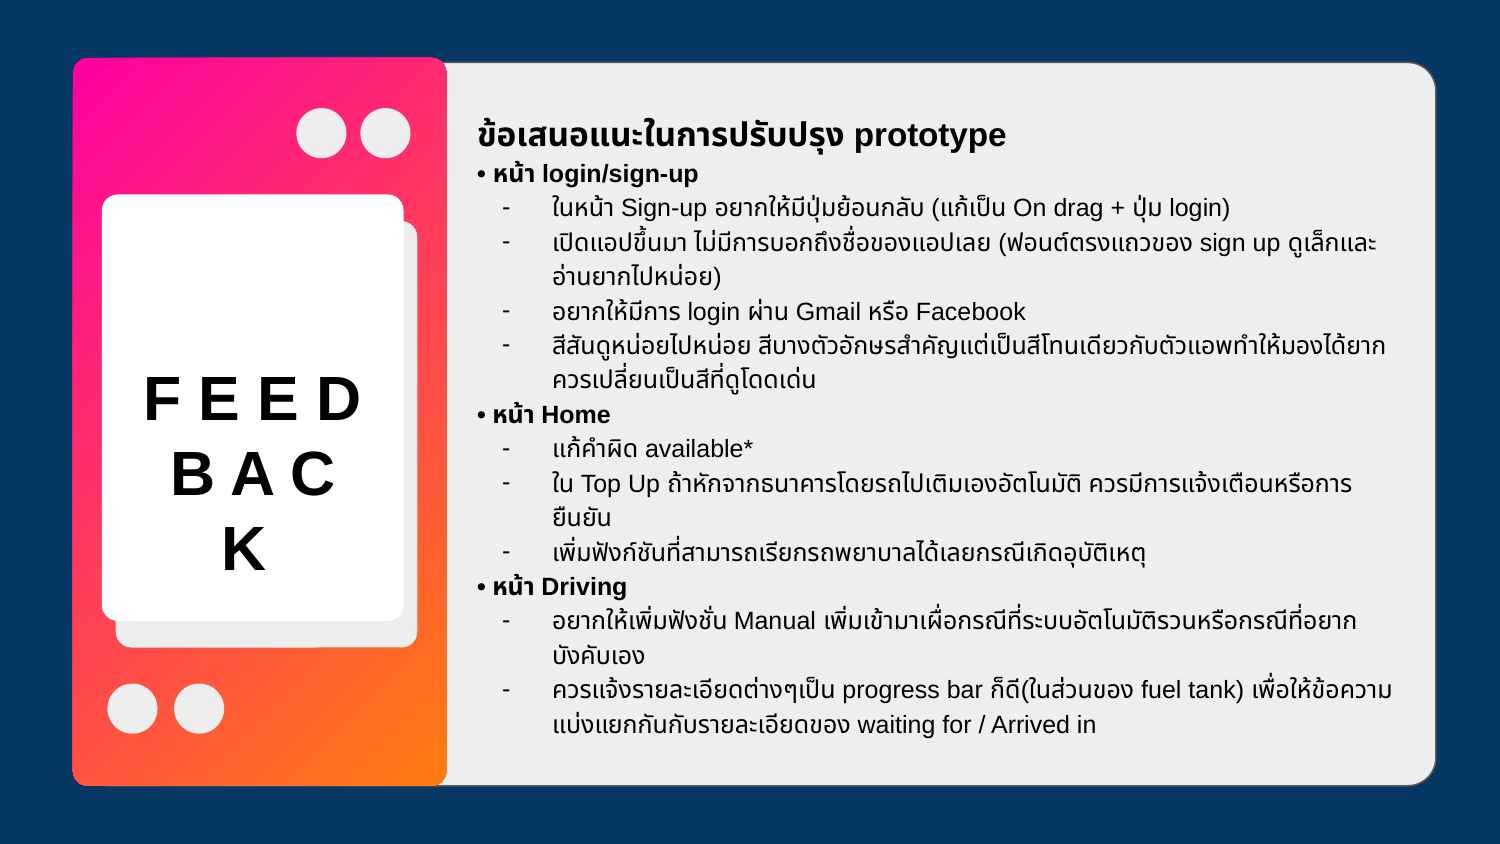

ข้อเสนอแนะในการปรับปรุง prototype
• หน้า login/sign-up
ในหน้า Sign-up อยากให้มีปุ่มย้อนกลับ (แก้เป็น On drag + ปุ่ม login)
เปิดแอปขึ้นมา ไม่มีการบอกถึงชื่อของแอปเลย (ฟอนต์ตรงแถวของ sign up ดูเล็กและอ่านยากไปหน่อย)
อยากให้มีการ login ผ่าน Gmail หรือ Facebook
สีสันดูหน่อยไปหน่อย สีบางตัวอักษรสำคัญแต่เป็นสีโทนเดียวกับตัวแอพทำให้มองได้ยากควรเปลี่ยนเป็นสีที่ดูโดดเด่น
• หน้า Home
แก้คำผิด available*
ใน Top Up ถ้าหักจากธนาคารโดยรถไปเติมเองอัตโนมัติ ควรมีการแจ้งเตือนหรือการยืนยัน
เพิ่มฟังก์ชันที่สามารถเรียกรถพยาบาลได้เลยกรณีเกิดอุบัติเหตุ
• หน้า Driving
อยากให้เพิ่มฟังชั่น Manual เพิ่มเข้ามาเผื่อกรณีที่ระบบอัตโนมัติรวนหรือกรณีที่อยากบังคับเอง
ควรแจ้งรายละเอียดต่างๆเป็น progress bar ก็ดี(ในส่วนของ fuel tank) เพื่อให้ข้อความแบ่งแยกกันกับรายละเอียดของ waiting for / Arrived in

F E E D
B A C K